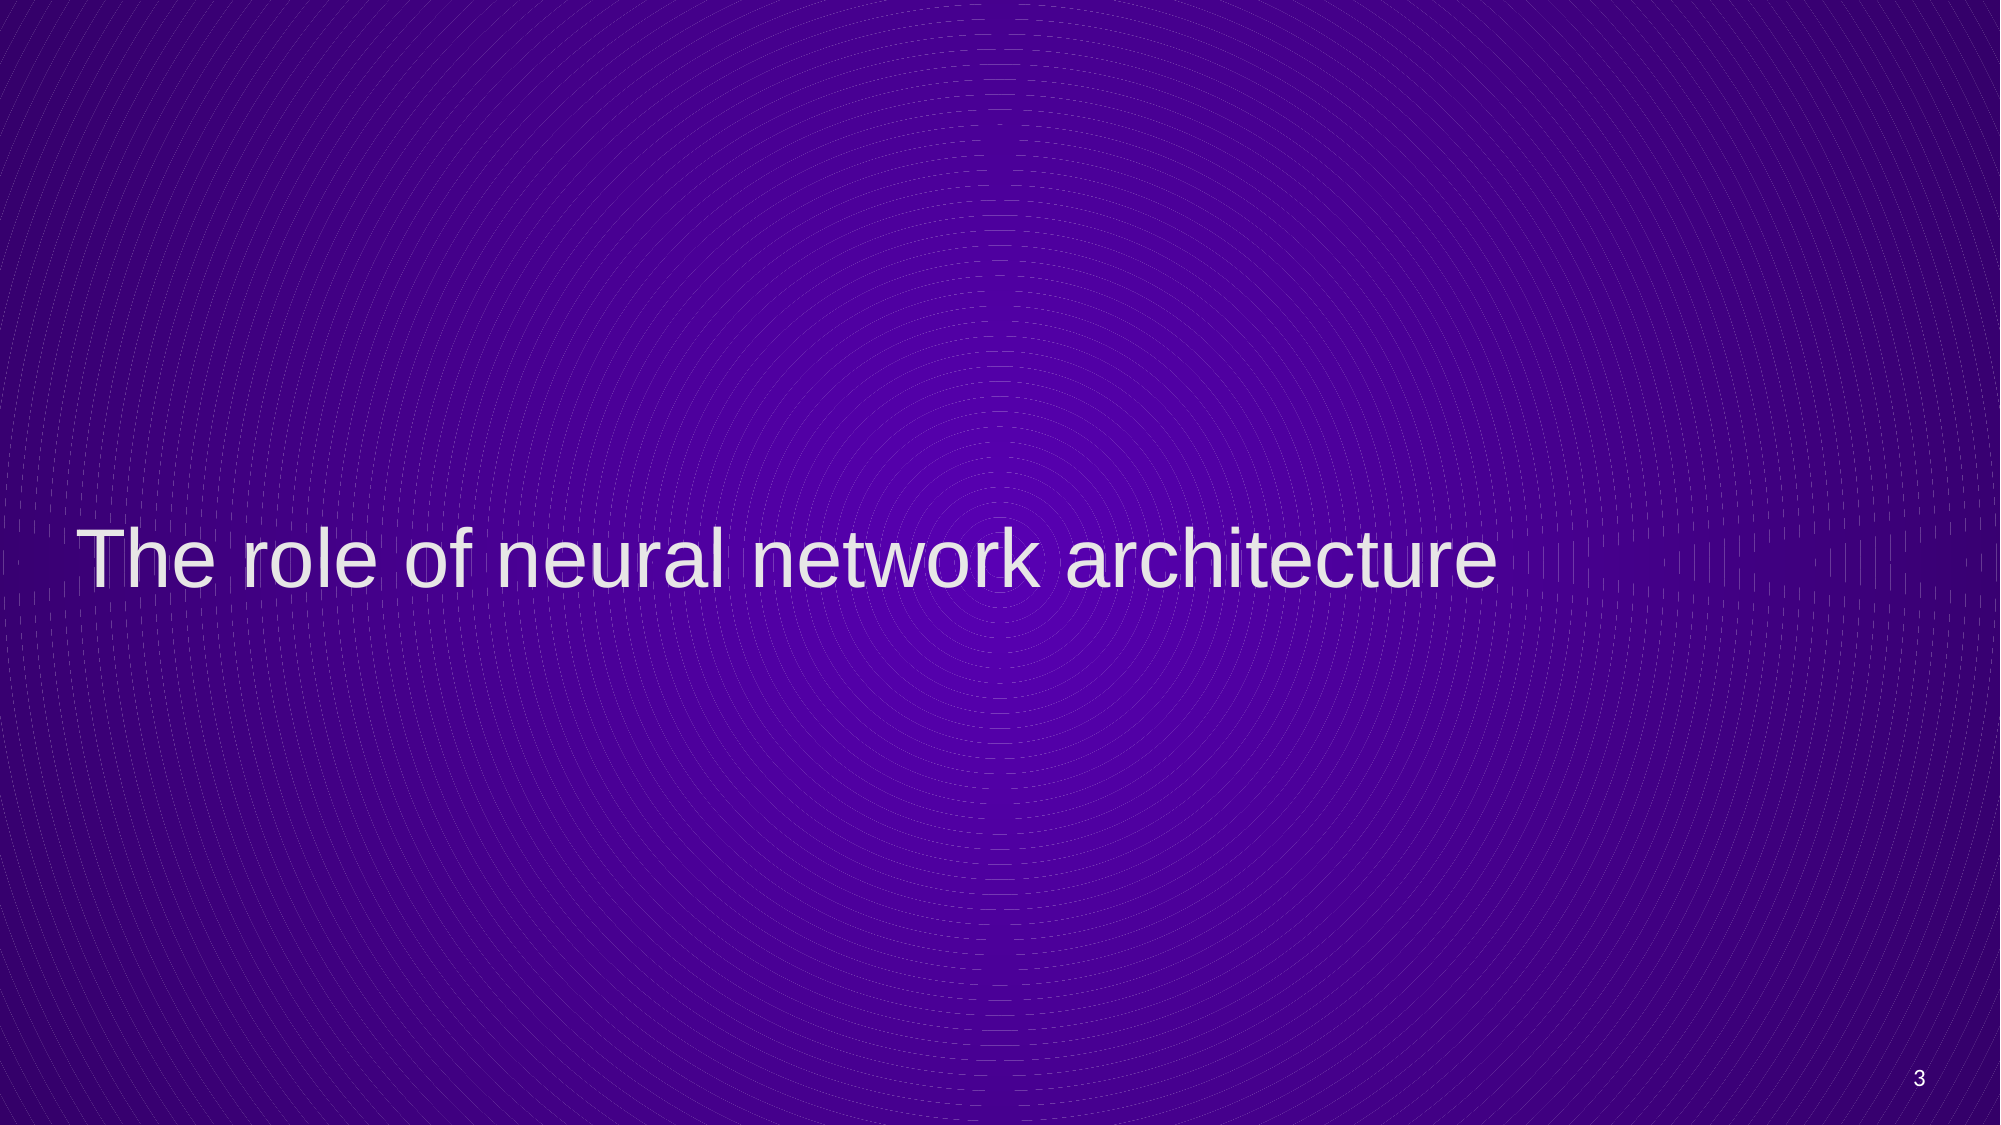

The role of neural network architecture

3